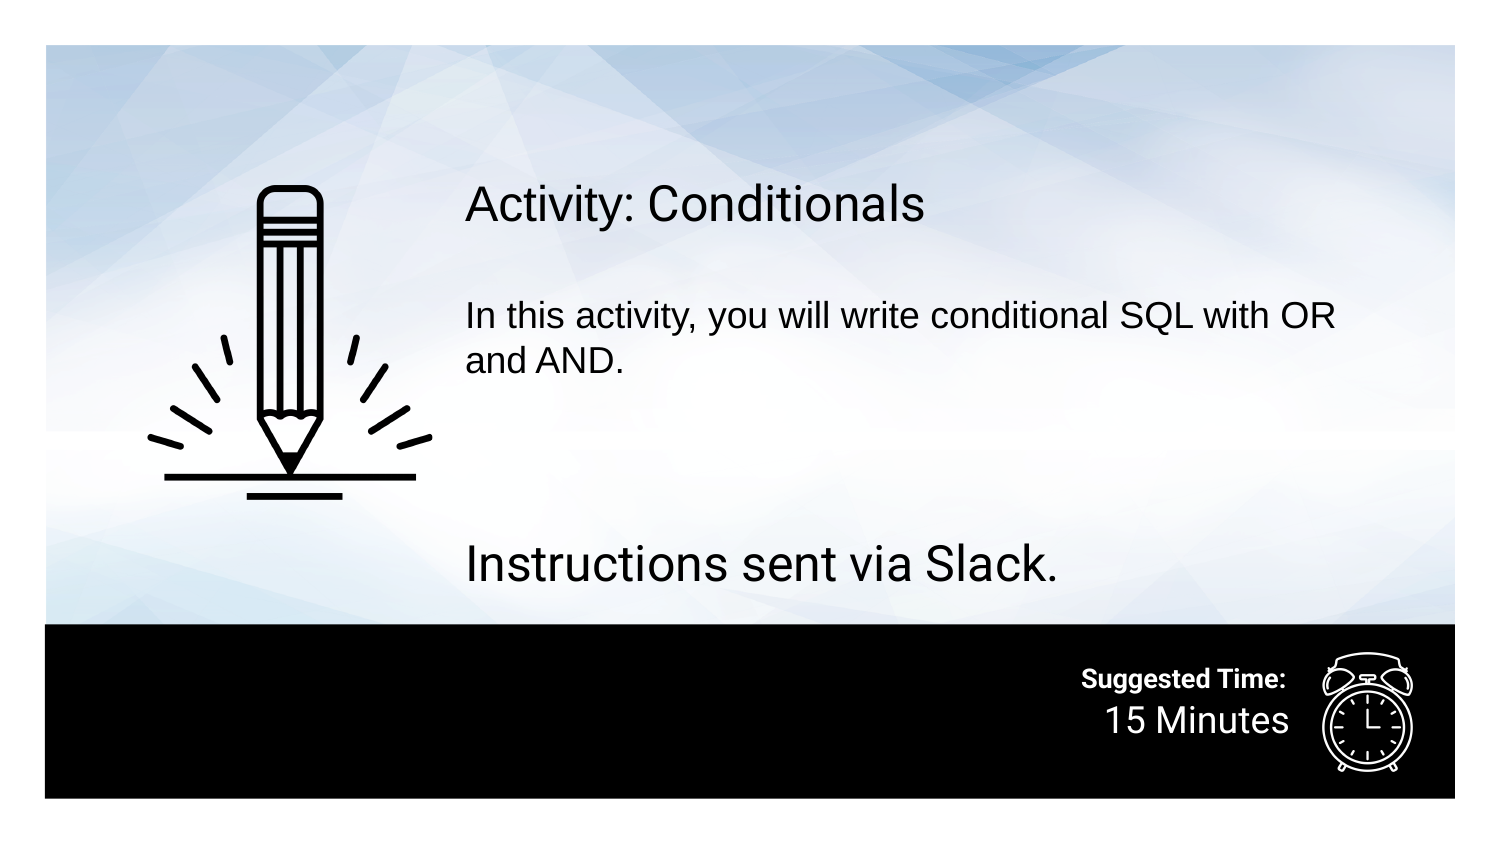

Activity: Conditionals

In this activity, you will write conditional SQL with OR and AND.

Instructions sent via Slack.
# 15 Minutes